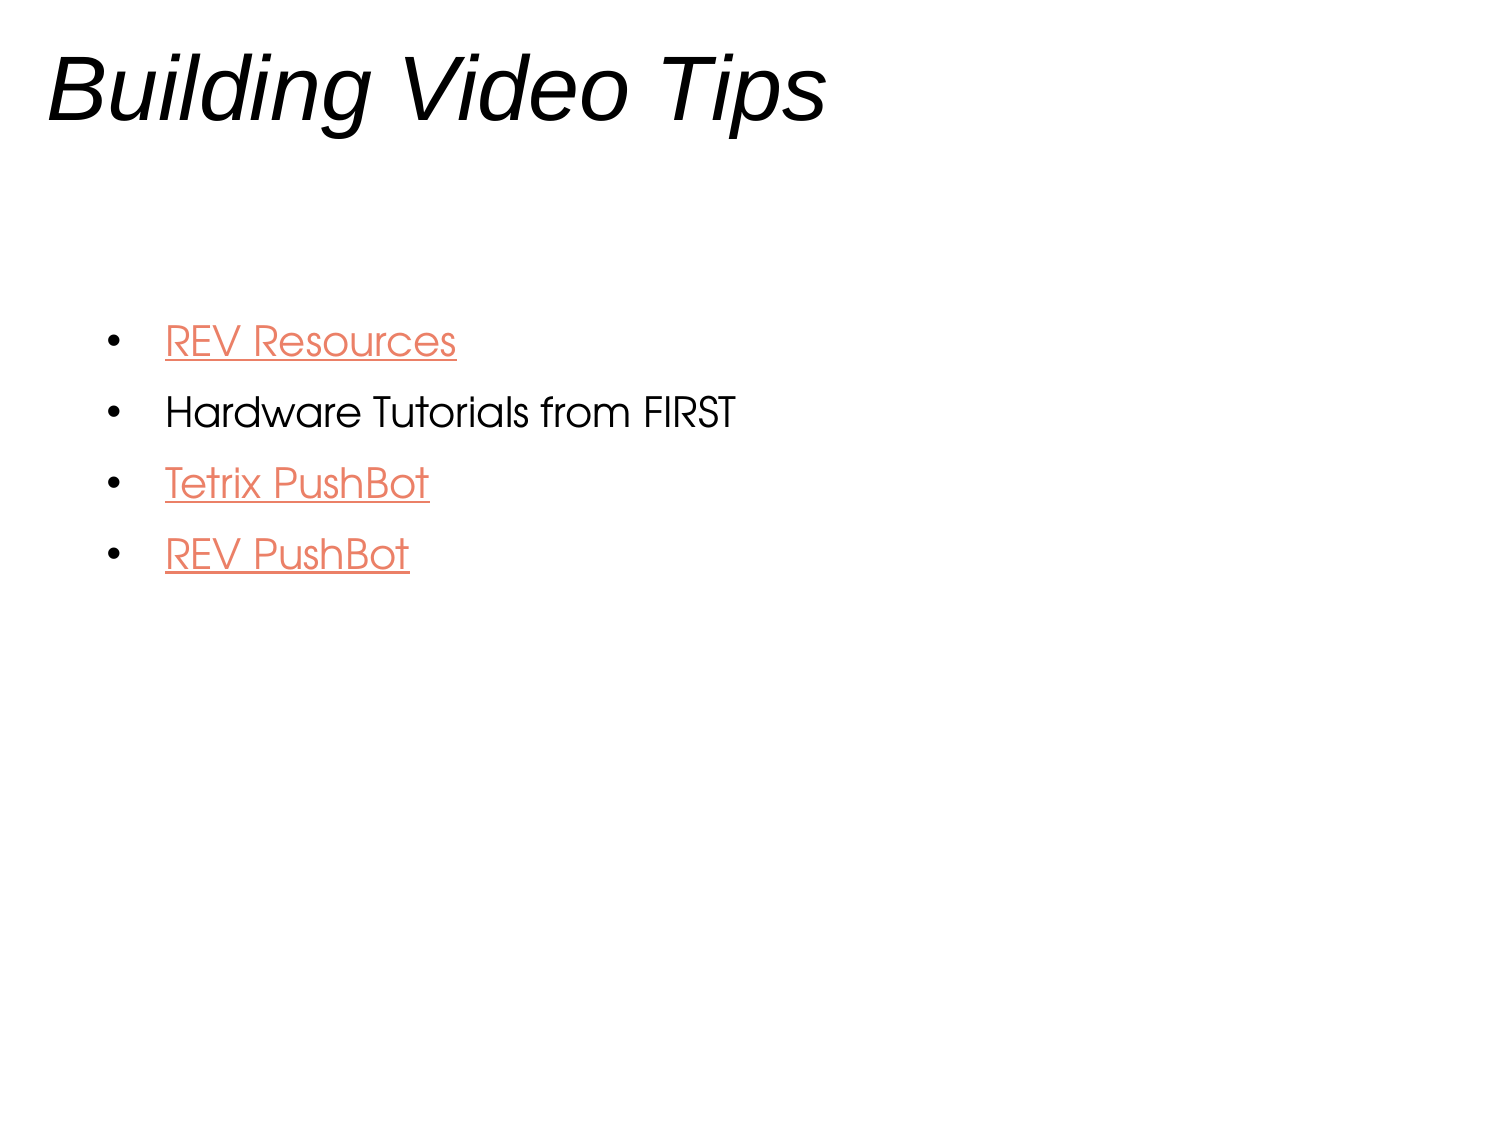

# Building Video Tips
REV Resources
Hardware Tutorials from FIRST
Tetrix PushBot
REV PushBot